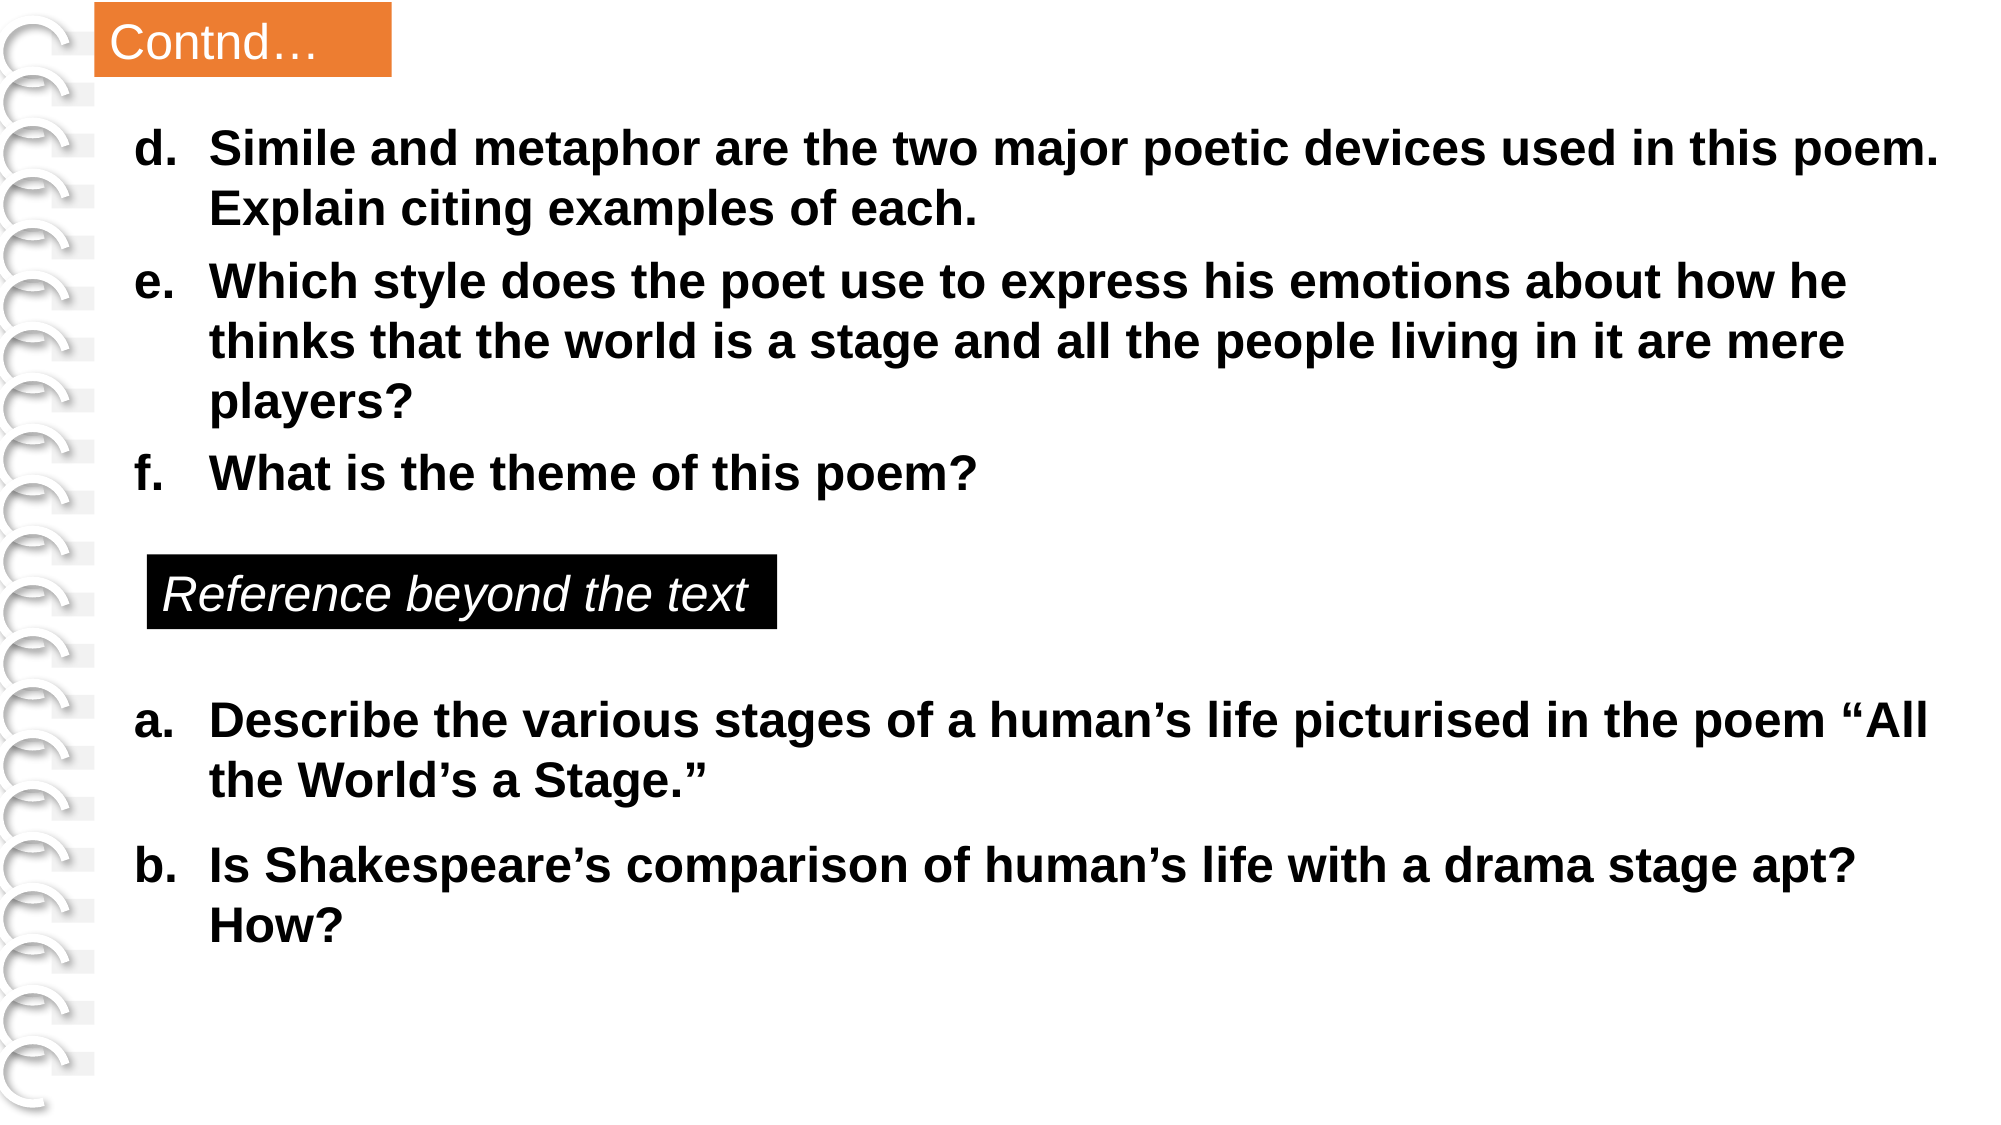

Contnd…

Simile and metaphor are the two major poetic devices used in this poem. Explain citing examples of each.
Which style does the poet use to express his emotions about how he thinks that the world is a stage and all the people living in it are mere players?
What is the theme of this poem?

Reference beyond the text

Describe the various stages of a human’s life picturised in the poem “All the World’s a Stage.”
Is Shakespeare’s comparison of human’s life with a drama stage apt? How?